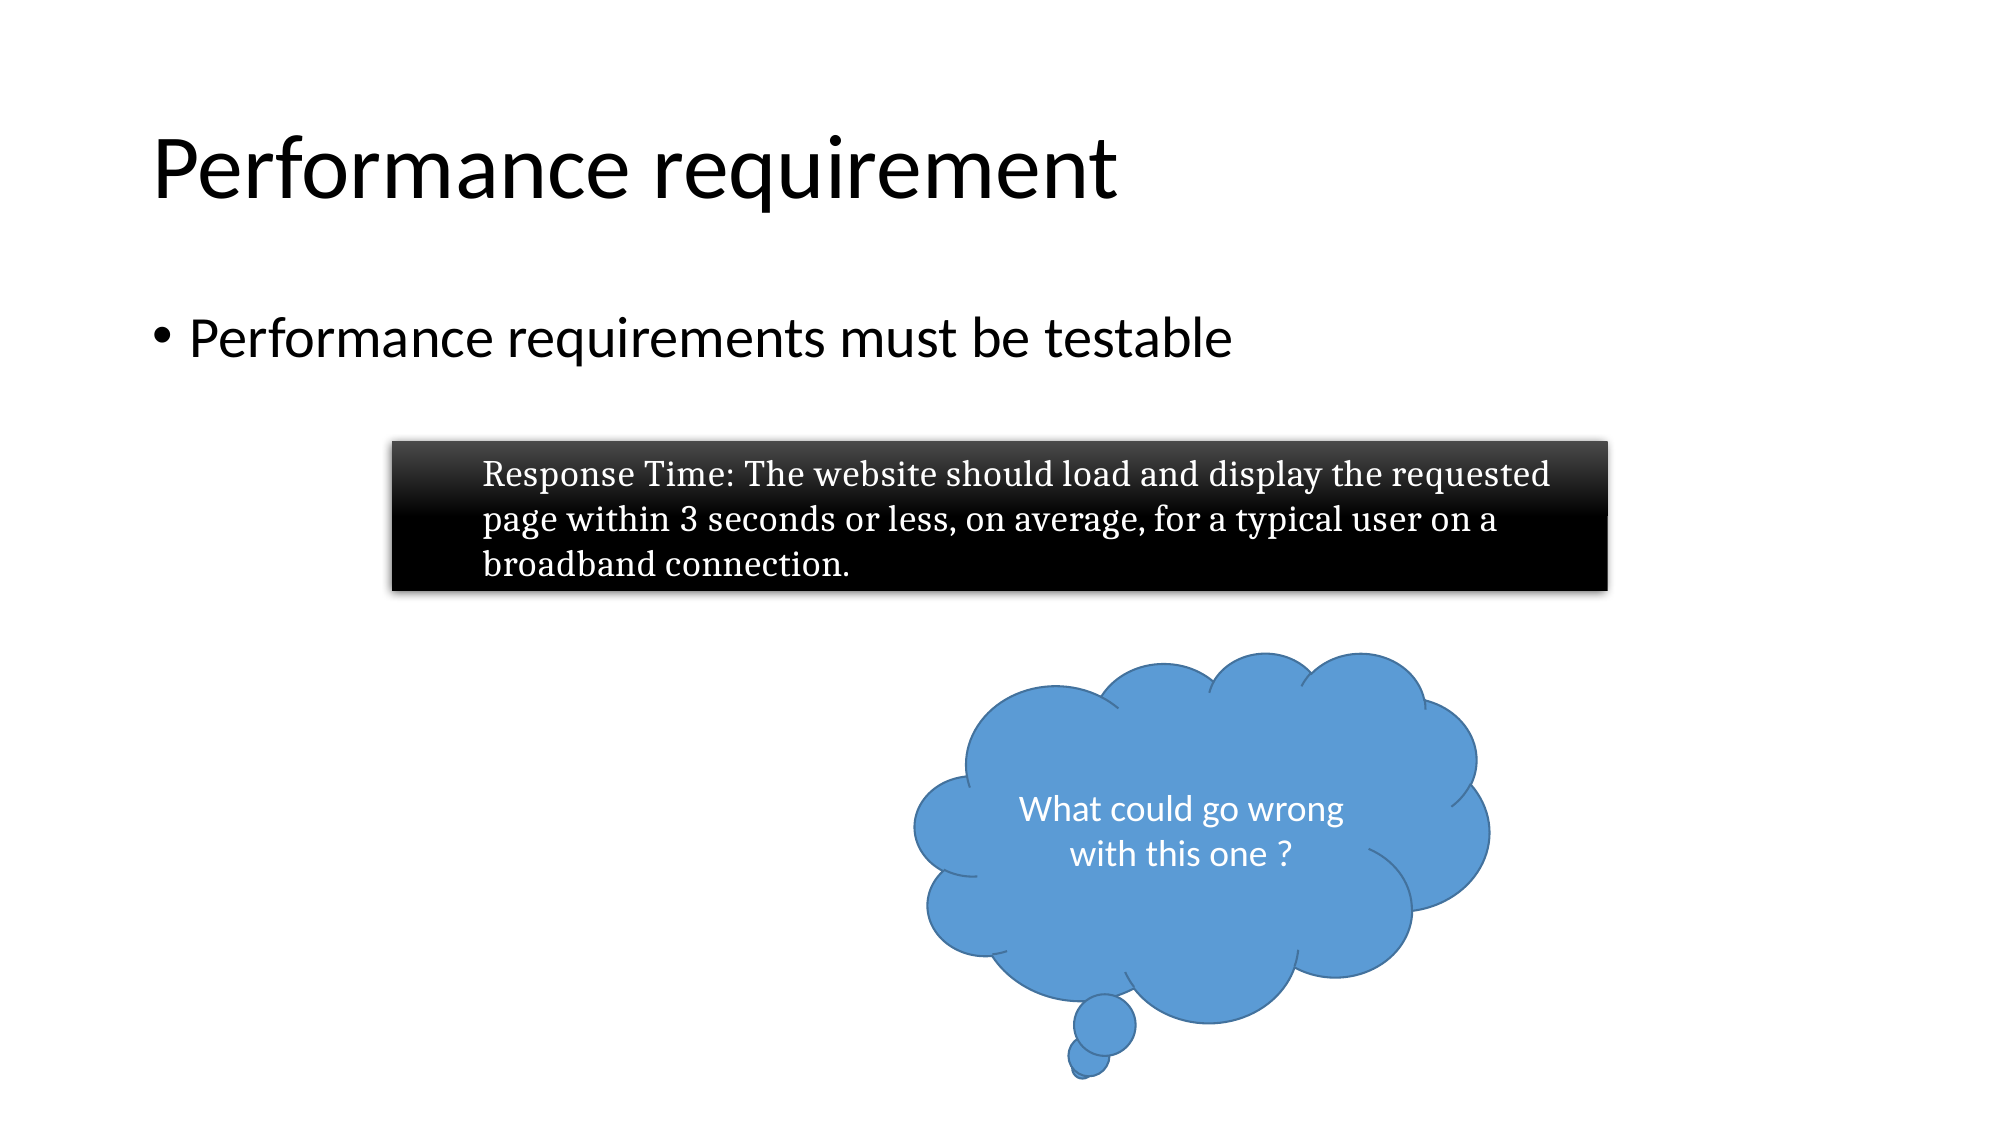

# Performance requirement
Performance requirements must be testable

Response Time: The website should load and display the requested page within 3 seconds or less, on average, for a typical user on a broadband connection.
What could go wrong with this one ?